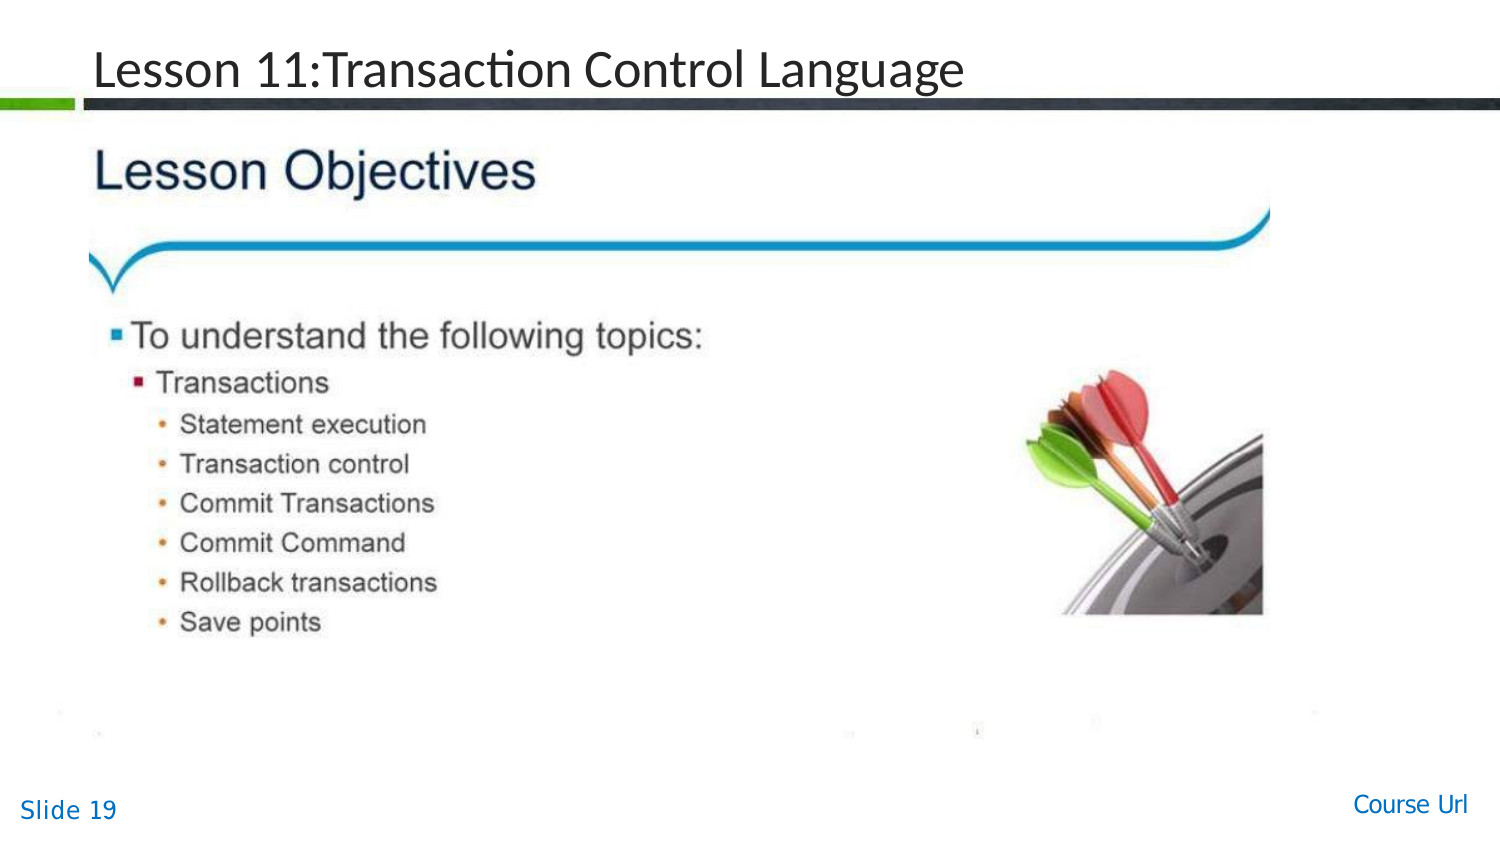

# Lesson 11:Transaction Control Language

Course Url
Slide 19